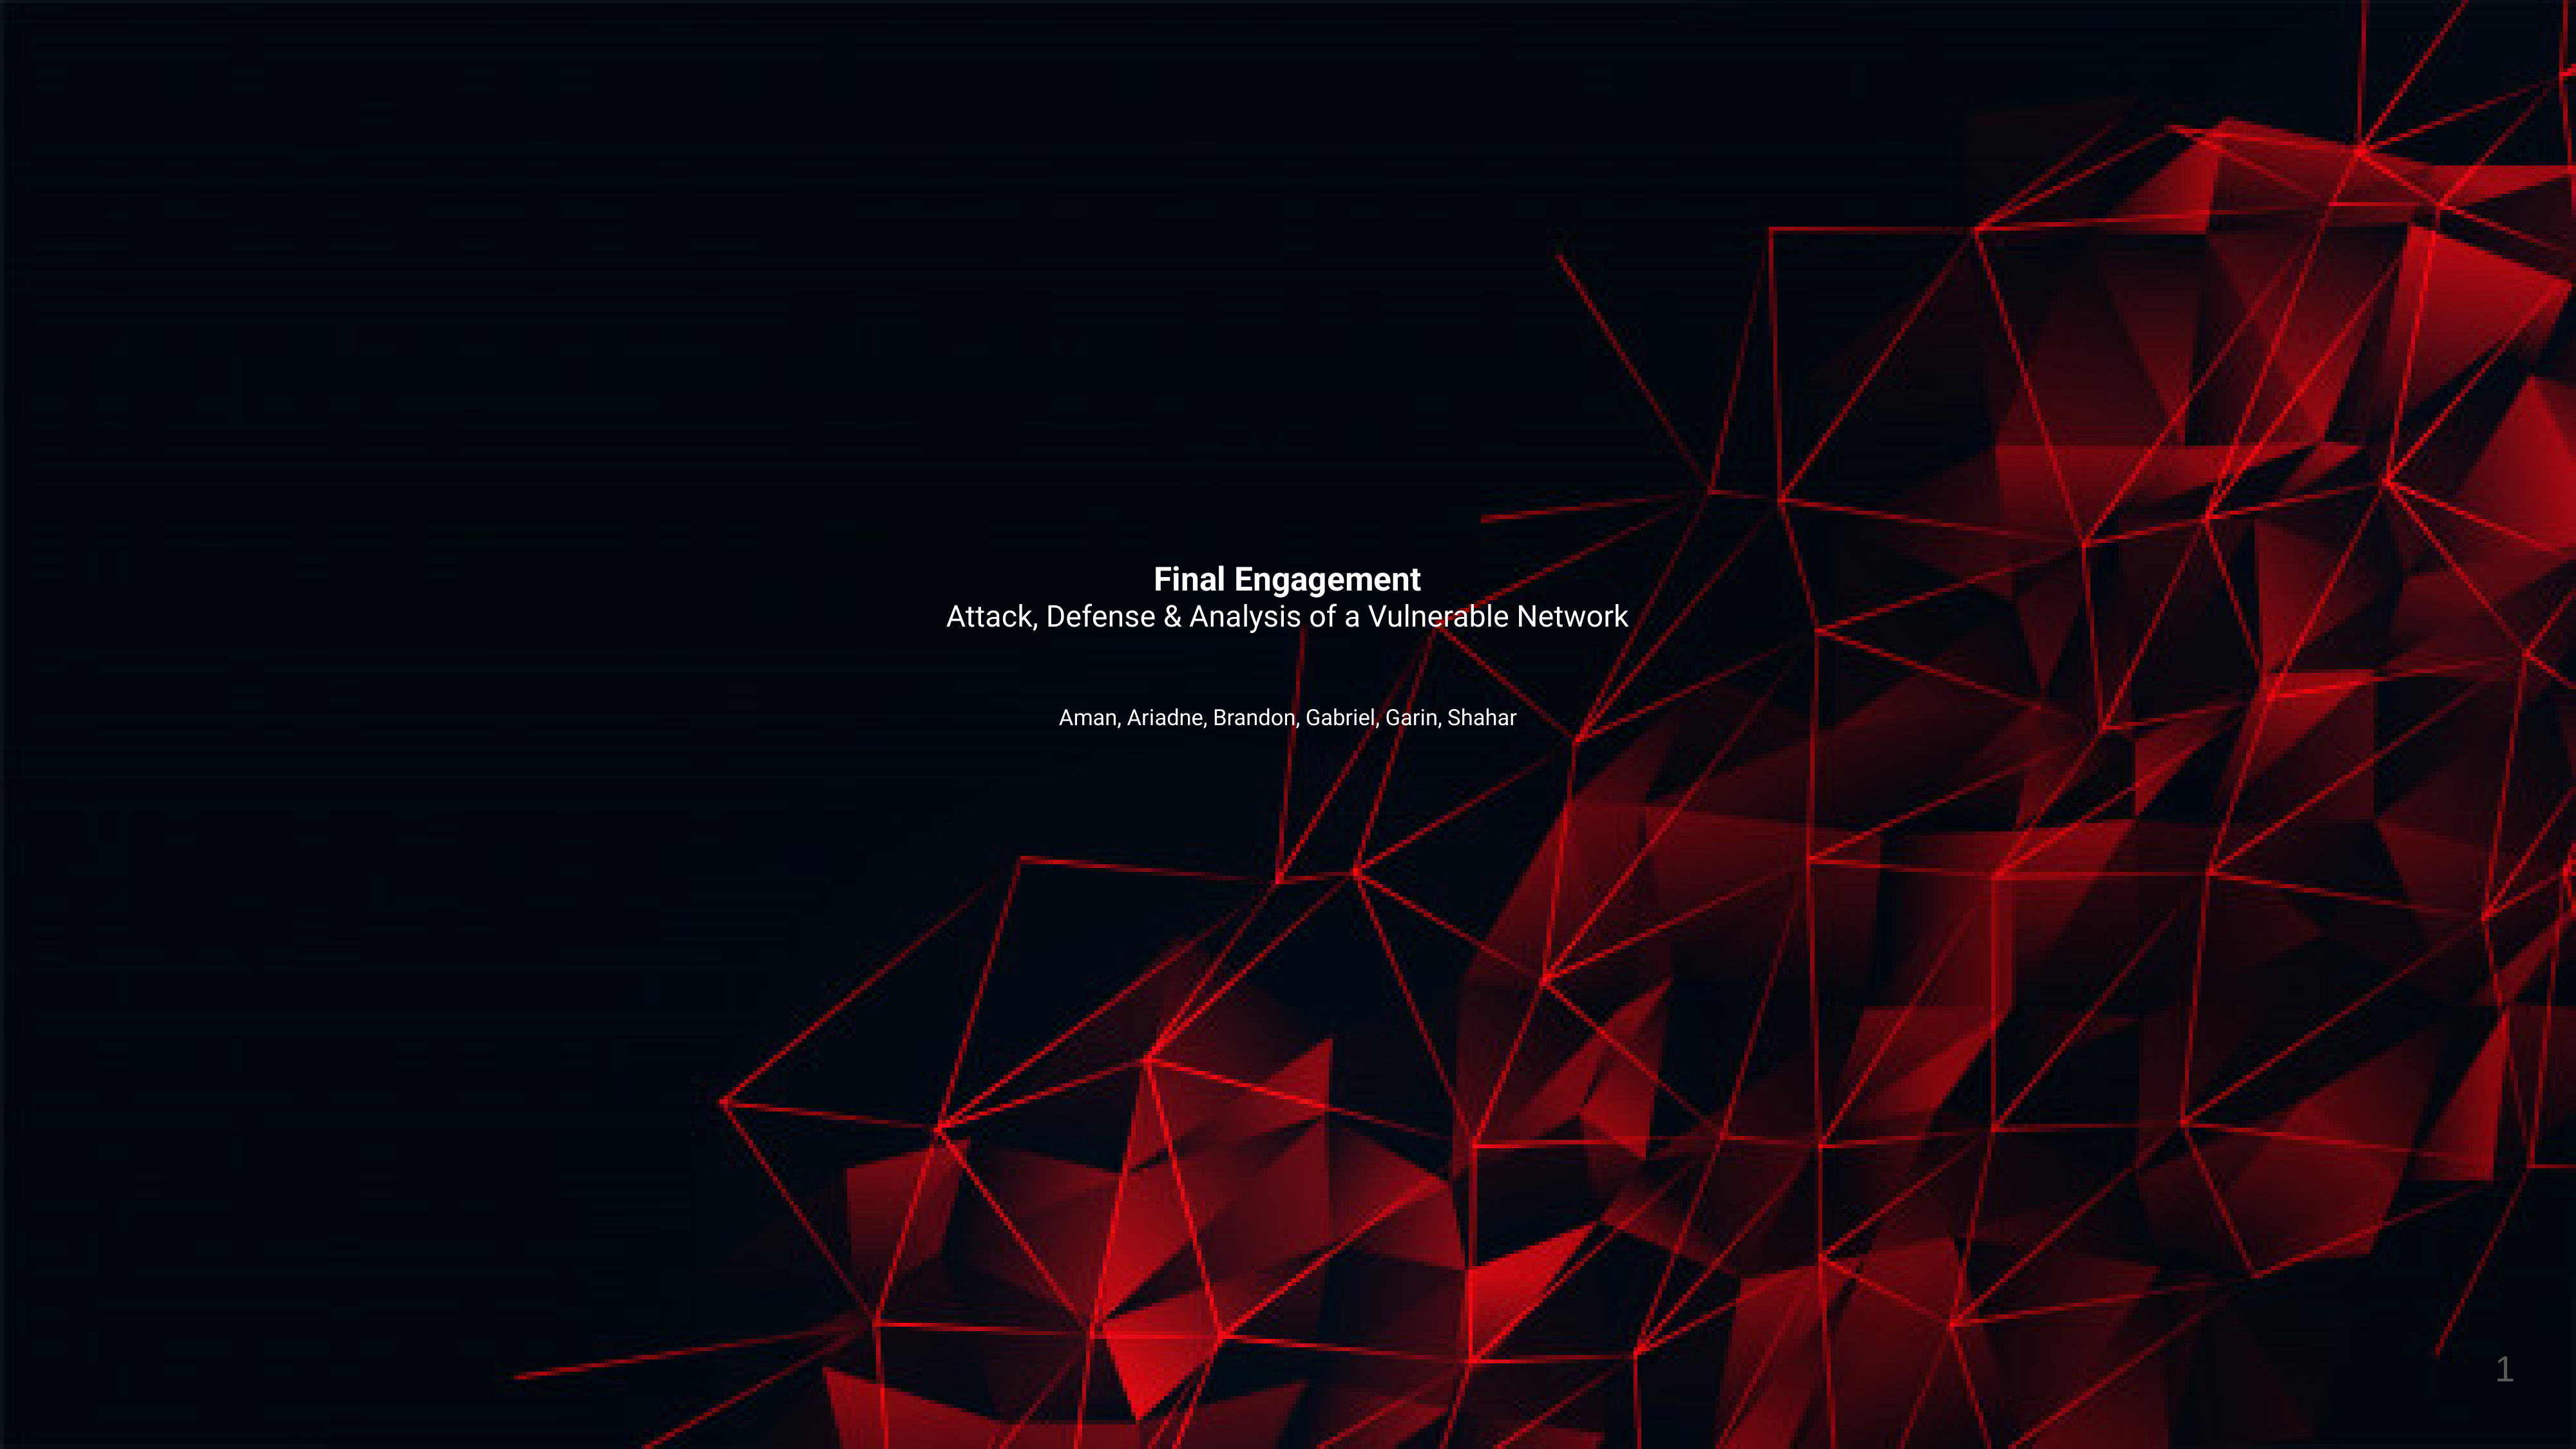

Final Engagement
Attack, Defense & Analysis of a Vulnerable Network

Aman, Ariadne, Brandon, Gabriel, Garin, Shahar
1